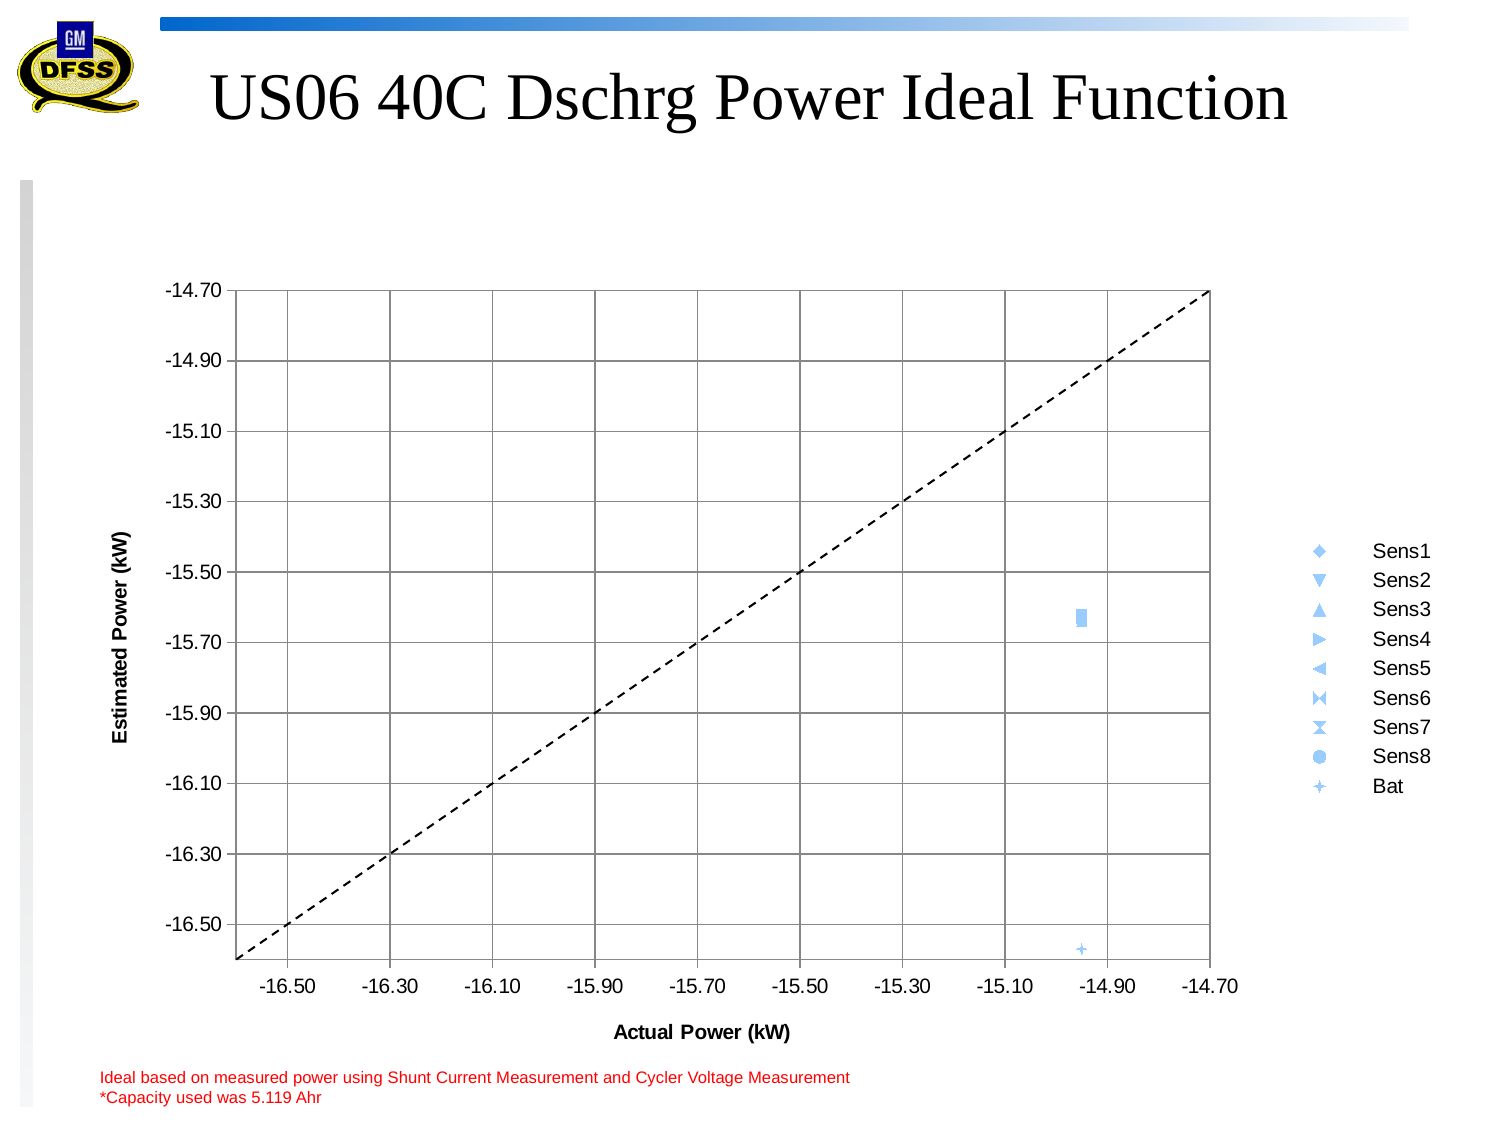

# US06 40C Dschrg Power Ideal Function

### Chart

| Category |  |  |  |  |  |  |  |  |  |  |
|---|---|---|---|---|---|---|---|---|---|---|
Ideal based on measured power using Shunt Current Measurement and Cycler Voltage Measurement
*Capacity used was 5.119 Ahr